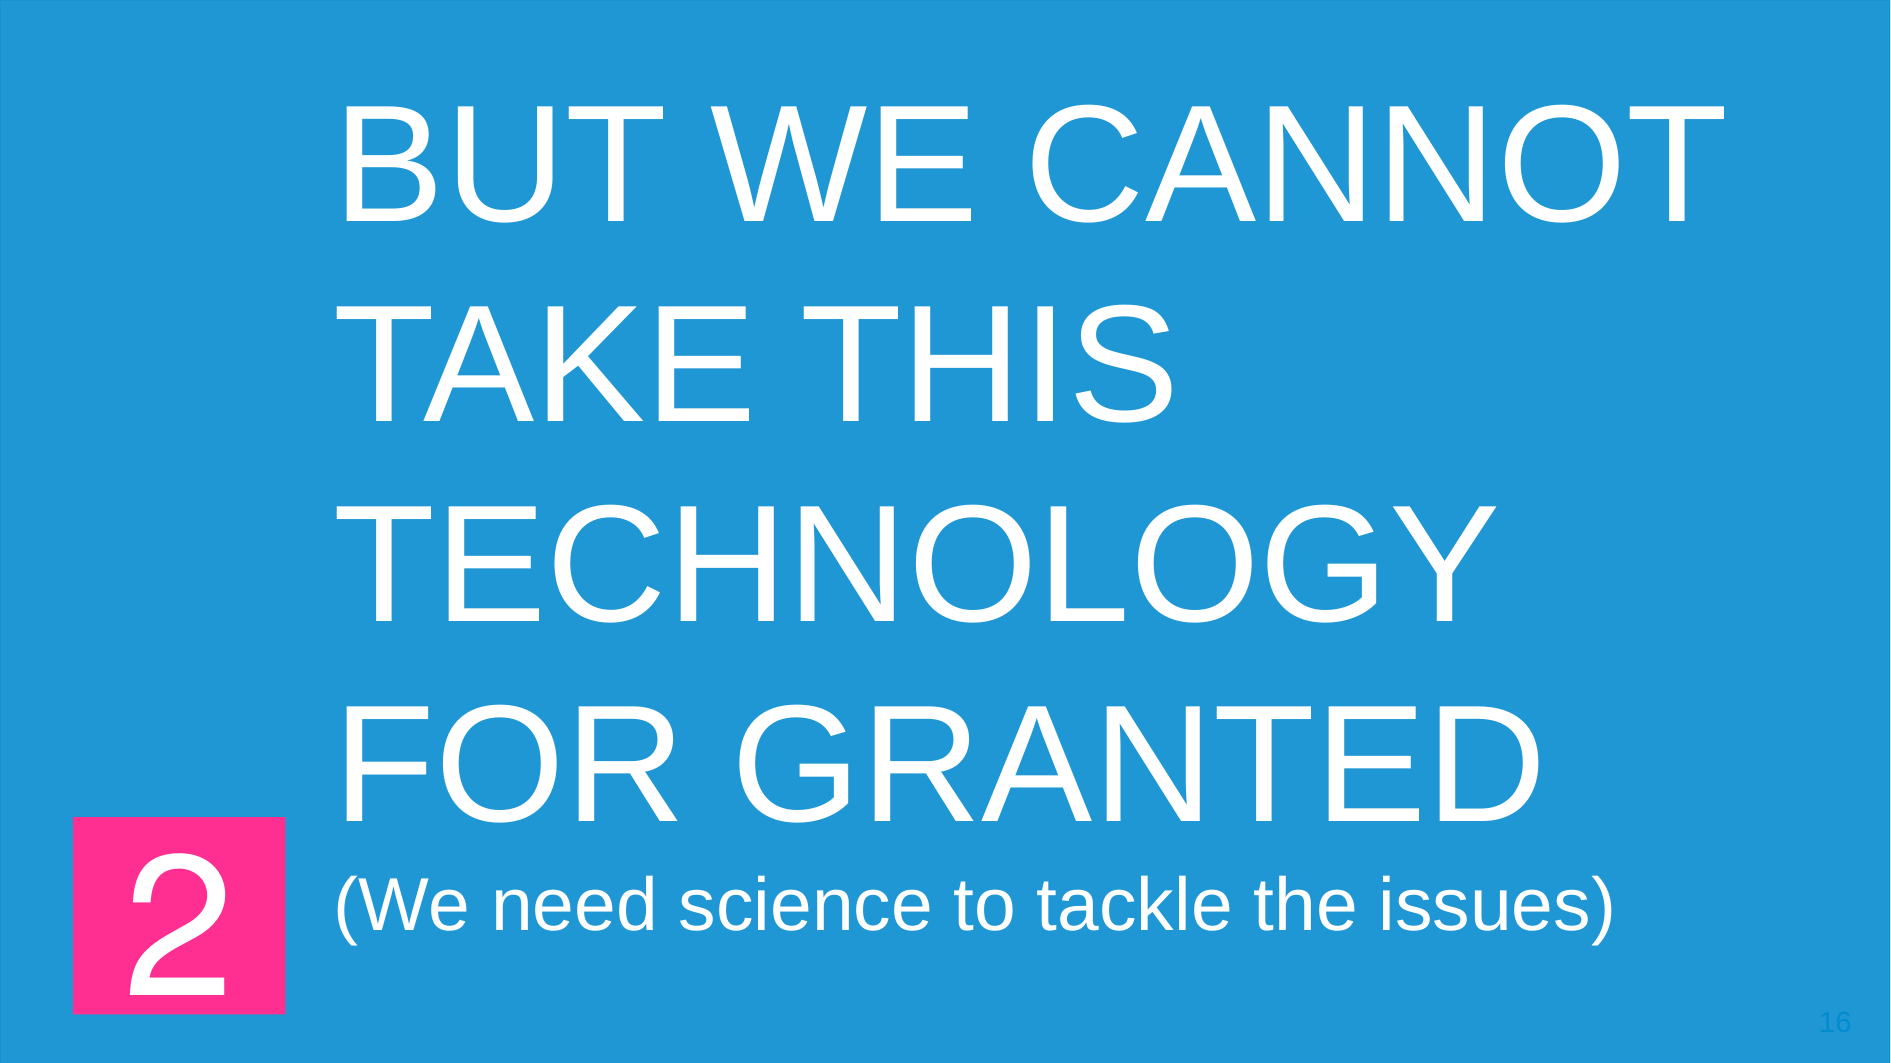

BUT WE CANNOT TAKE THIS TECHNOLOGY FOR GRANTED
(We need science to tackle the issues)
2